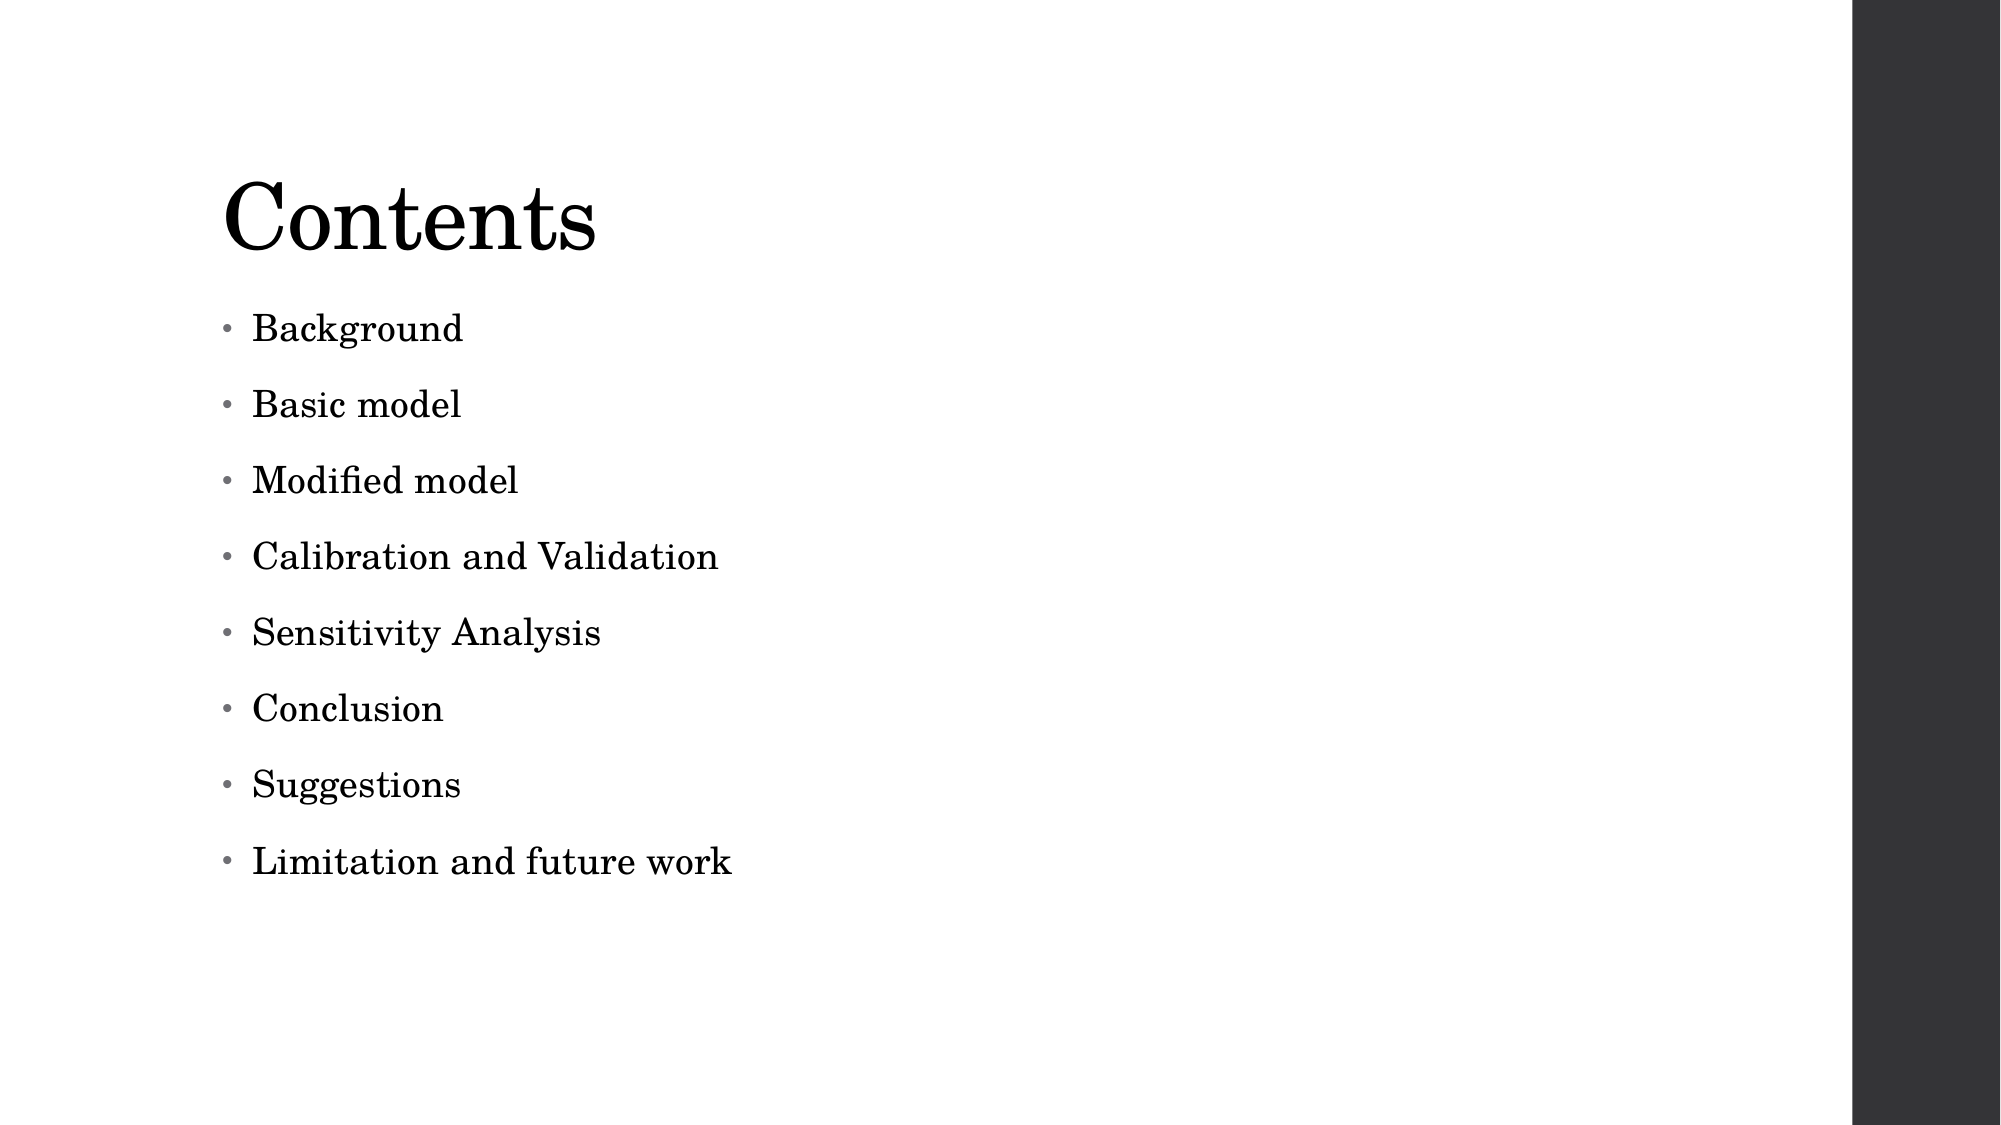

# Contents
Background
Basic model
Modified model
Calibration and Validation
Sensitivity Analysis
Conclusion
Suggestions
Limitation and future work